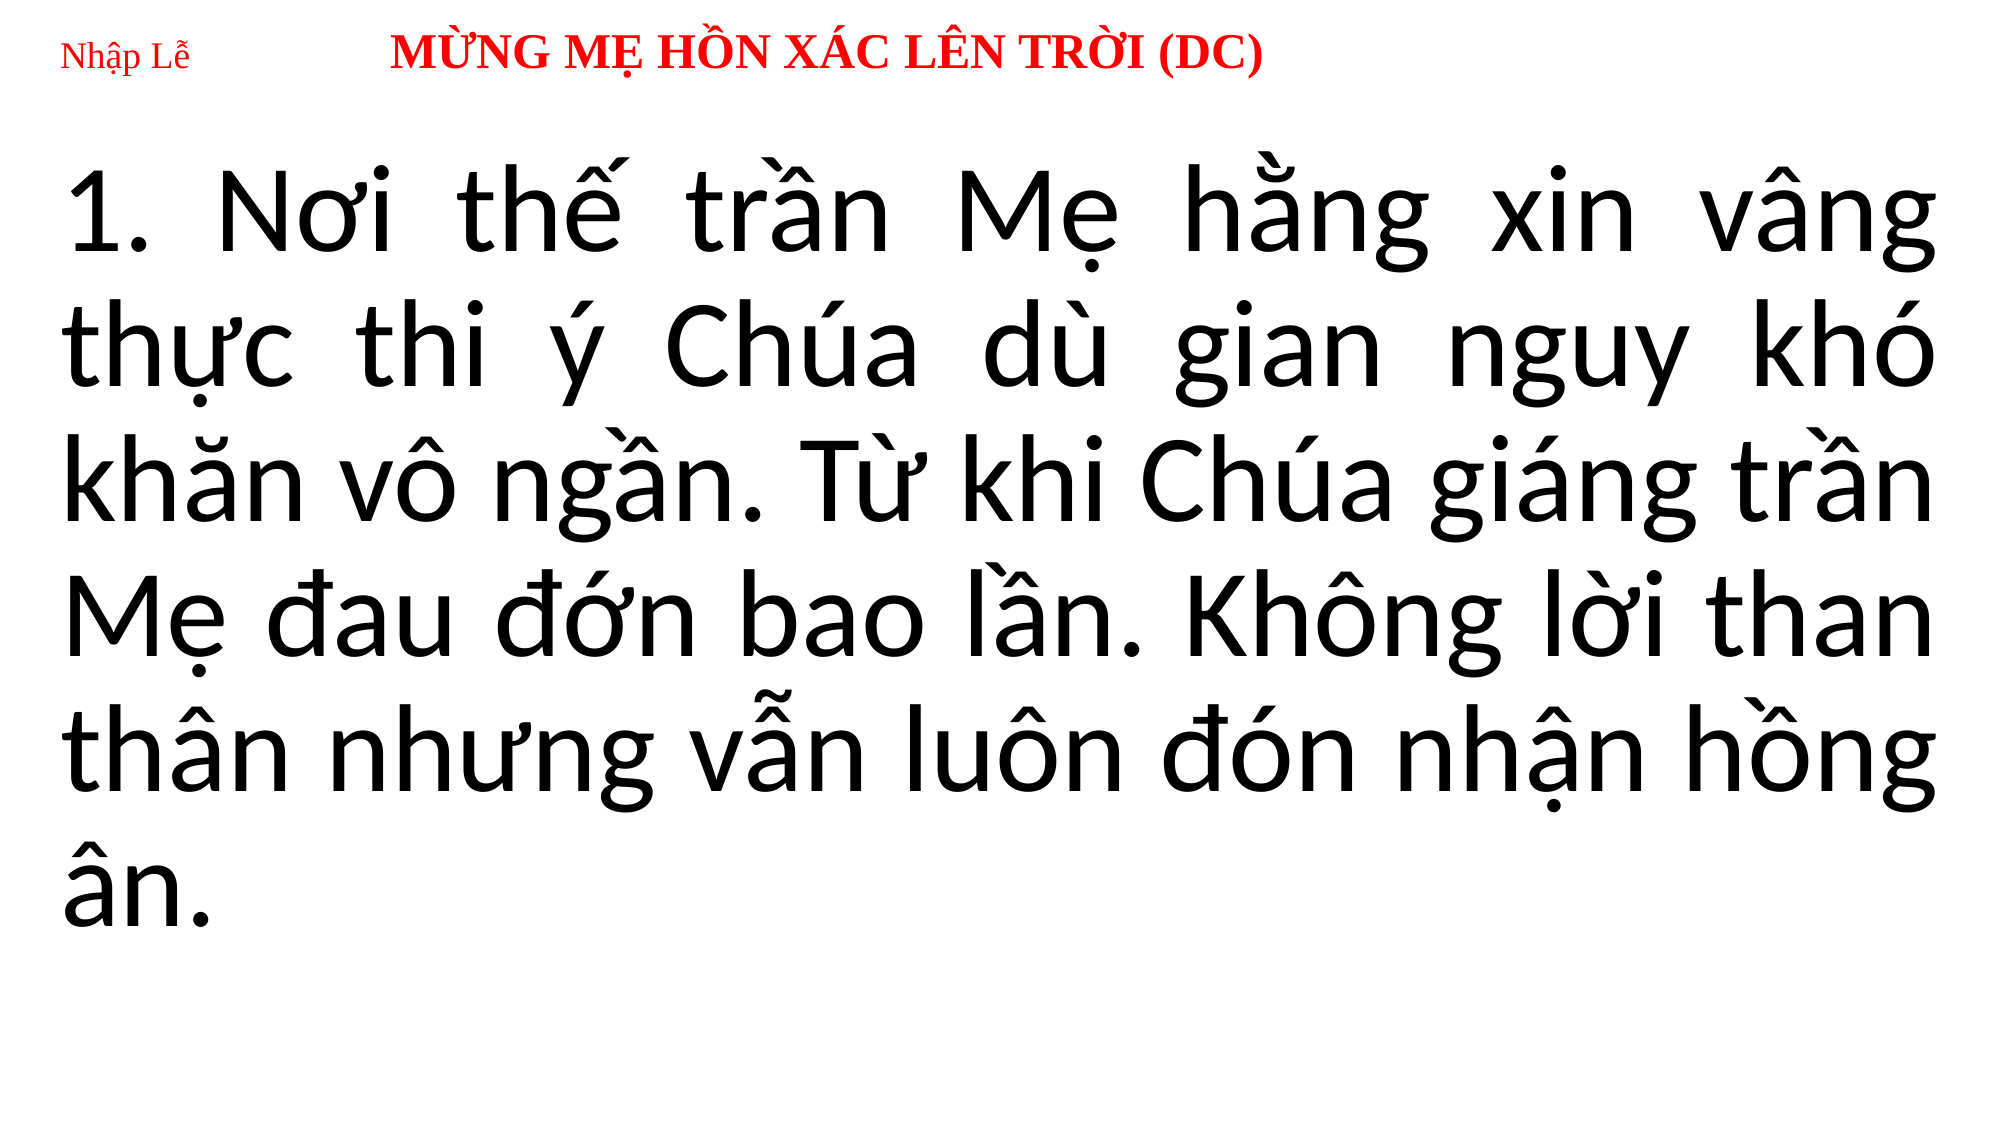

# Nhập Lễ                     MỪNG MẸ HỒN XÁC LÊN TRỜI (DC)
1. Nơi thế trần Mẹ hằng xin vâng thực thi ý Chúa dù gian nguy khó khăn vô ngần. Từ khi Chúa giáng trần Mẹ đau đớn bao lần. Không lời than thân nhưng vẫn luôn đón nhận hồng ân.